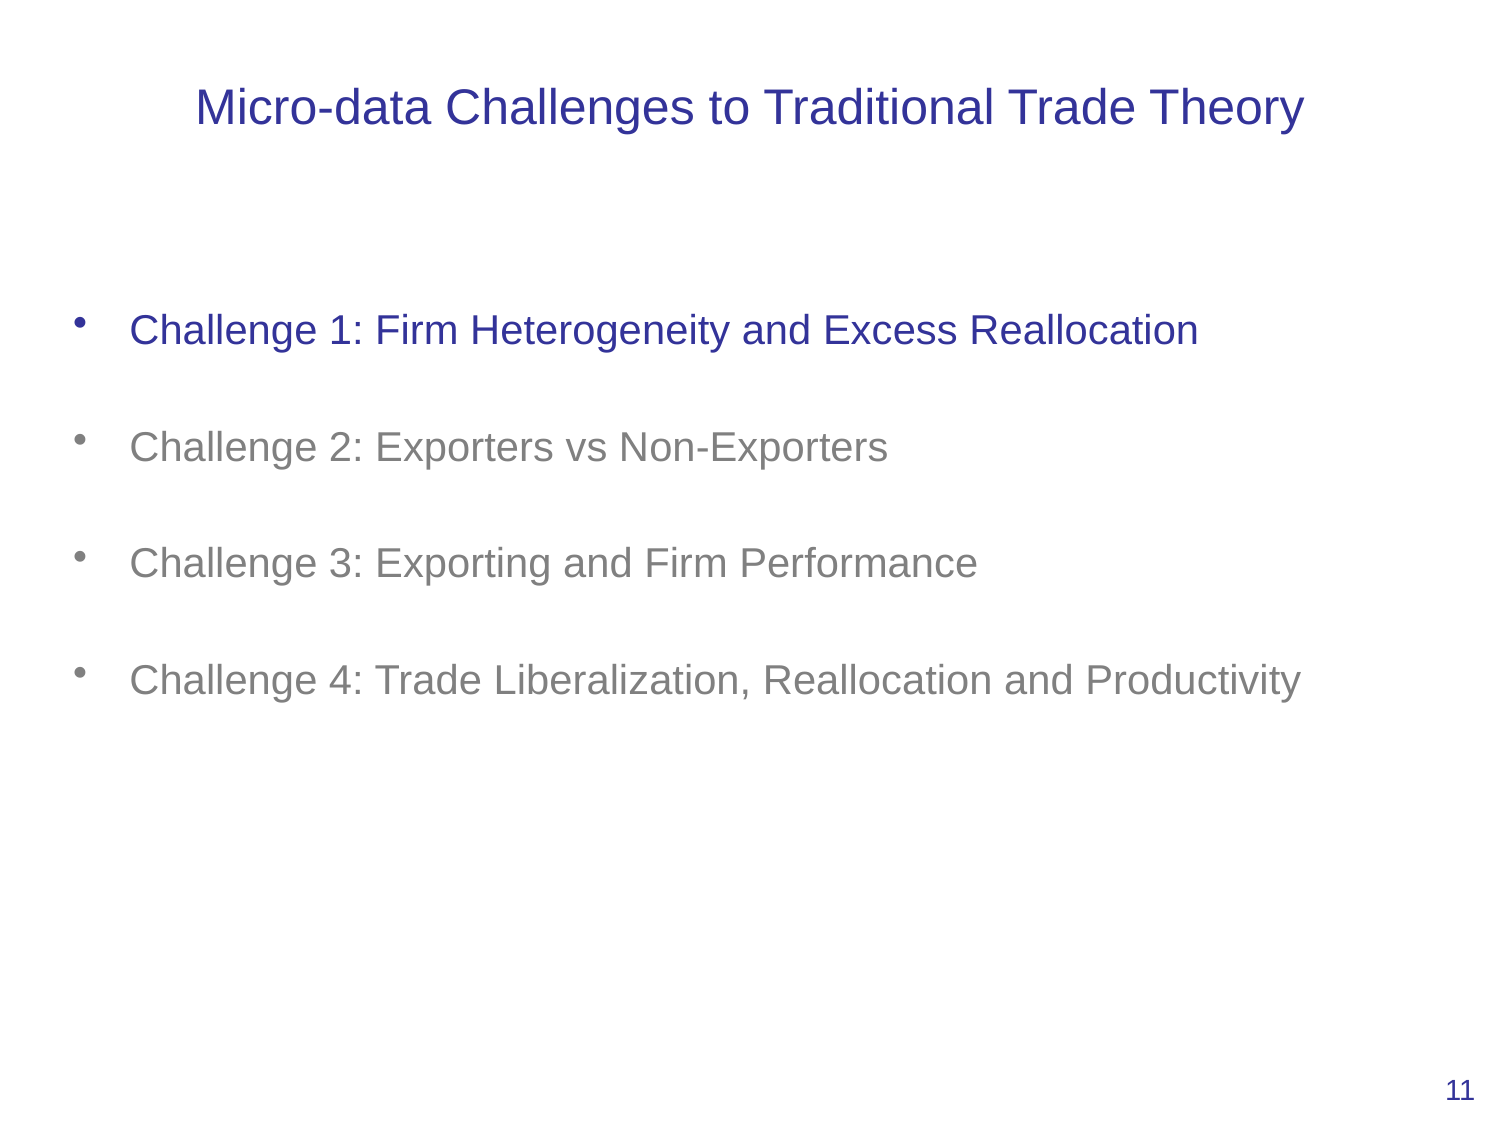

# Micro-data Challenges to Traditional Trade Theory

Challenge 1: Firm Heterogeneity and Excess Reallocation

Challenge 2: Exporters vs Non-Exporters

Challenge 3: Exporting and Firm Performance

Challenge 4: Trade Liberalization, Reallocation and Productivity

11